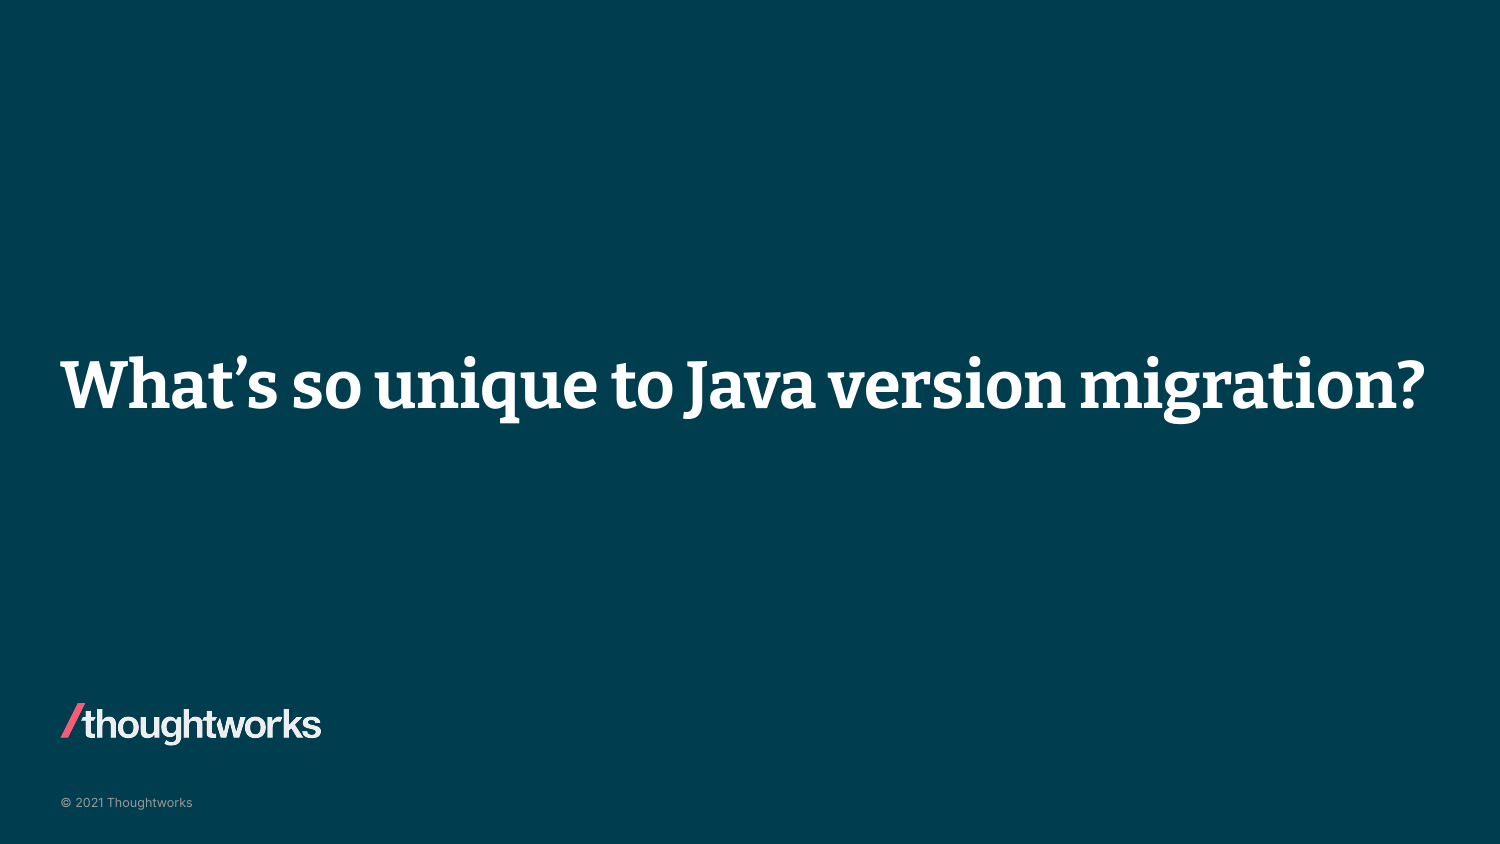

# What’s so unique to Java version migration?